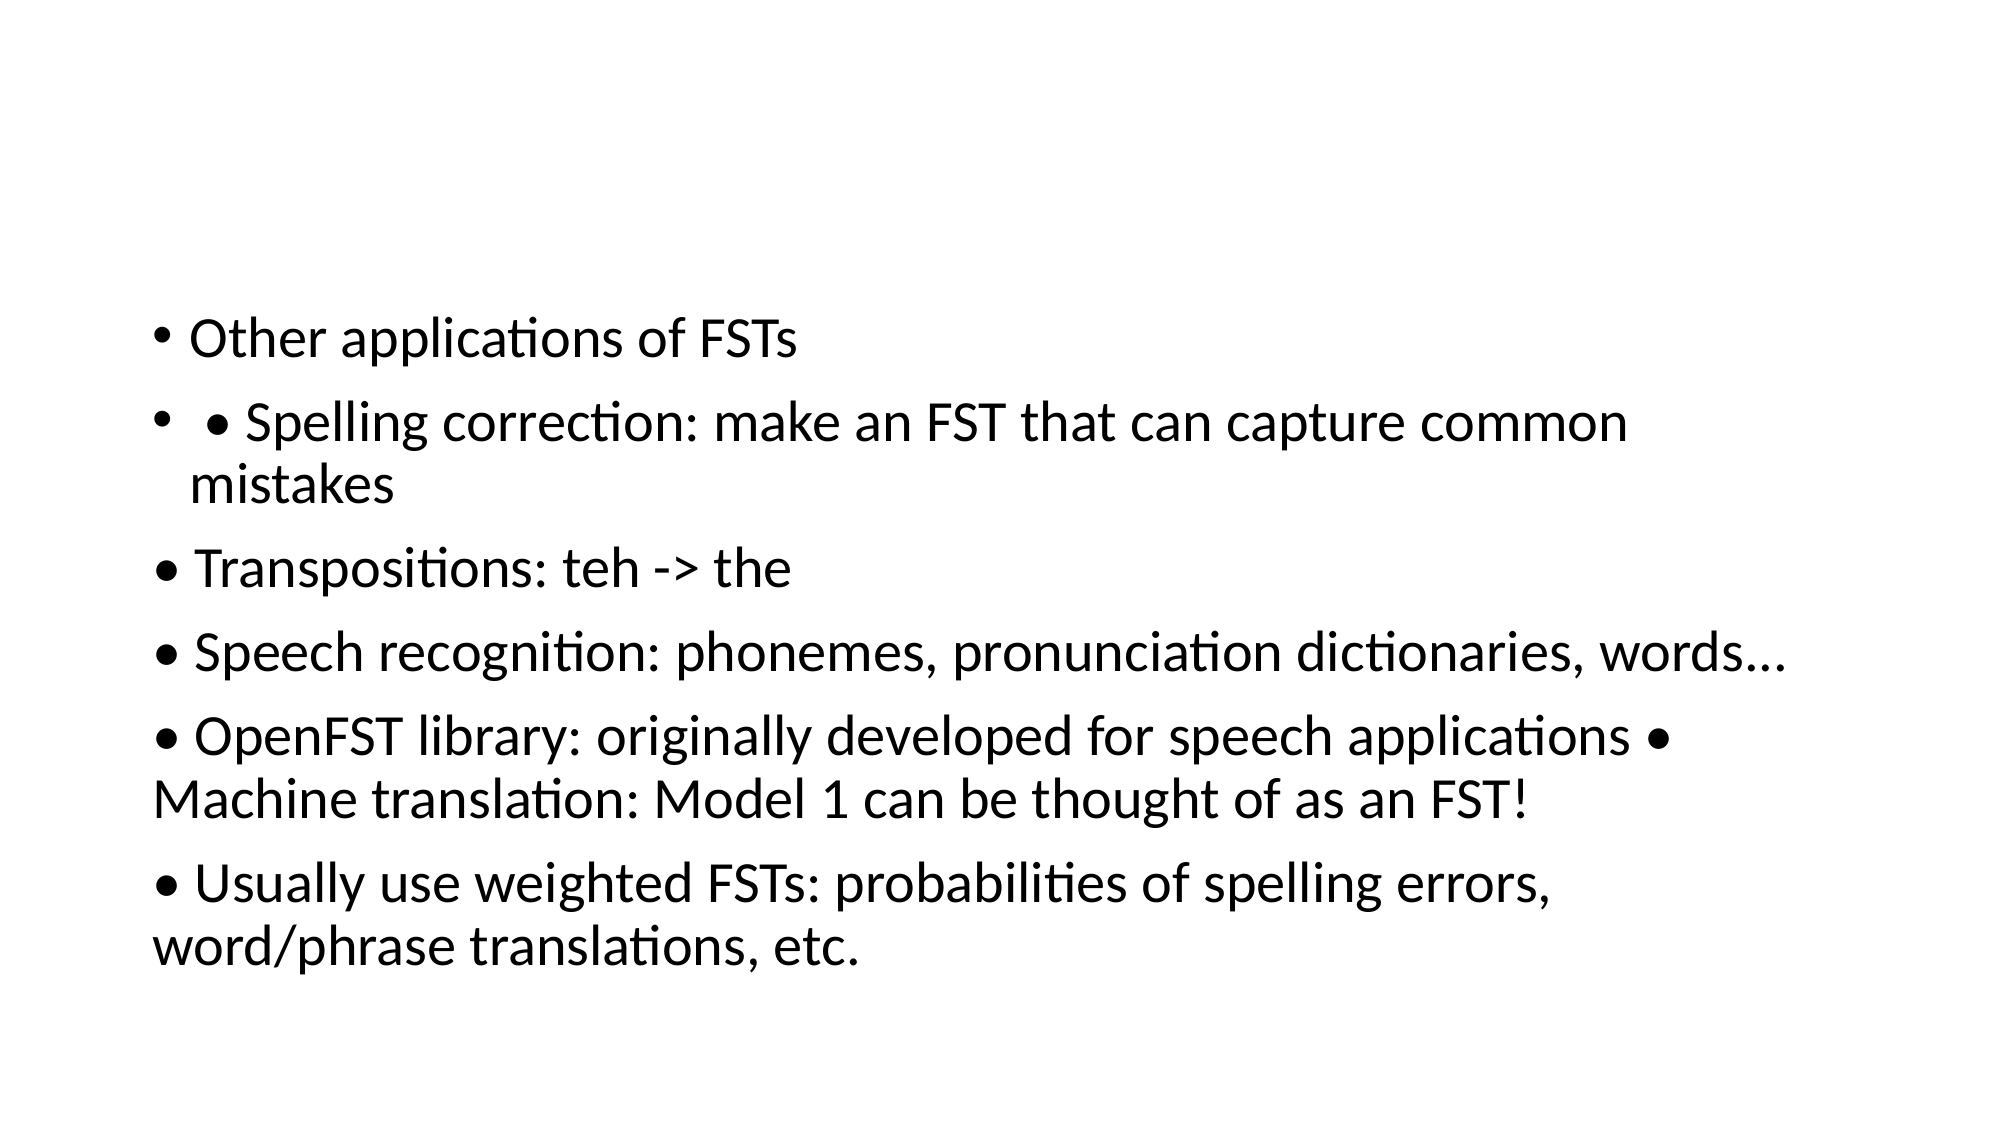

#
Other applications of FSTs
 • Spelling correction: make an FST that can capture common mistakes
• Transpositions: teh -> the
• Speech recognition: phonemes, pronunciation dictionaries, words...
• OpenFST library: originally developed for speech applications • Machine translation: Model 1 can be thought of as an FST!
• Usually use weighted FSTs: probabilities of spelling errors, word/phrase translations, etc.